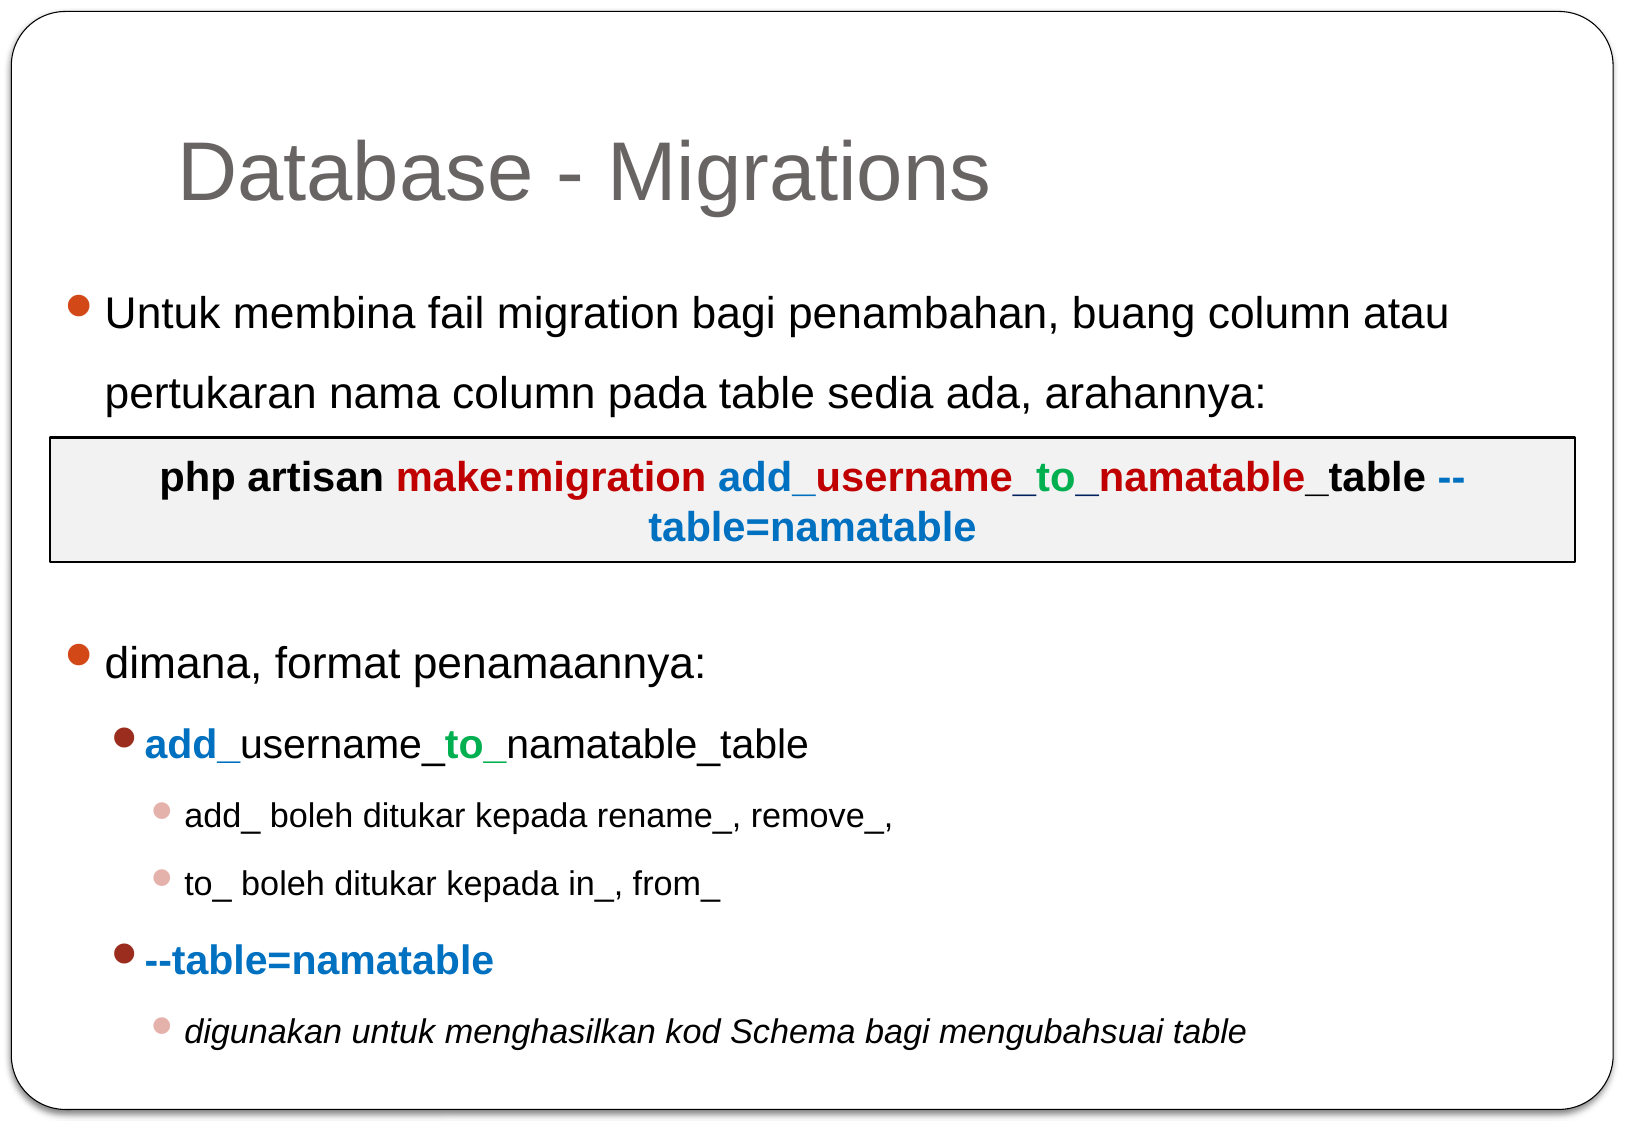

# Database - Migrations
Untuk membina fail migration bagi penambahan, buang column atau pertukaran nama column pada table sedia ada, arahannya:

dimana, format penamaannya:
add_username_to_namatable_table
add_ boleh ditukar kepada rename_, remove_,
to_ boleh ditukar kepada in_, from_
--table=namatable
digunakan untuk menghasilkan kod Schema bagi mengubahsuai table
php artisan make:migration add_username_to_namatable_table --table=namatable